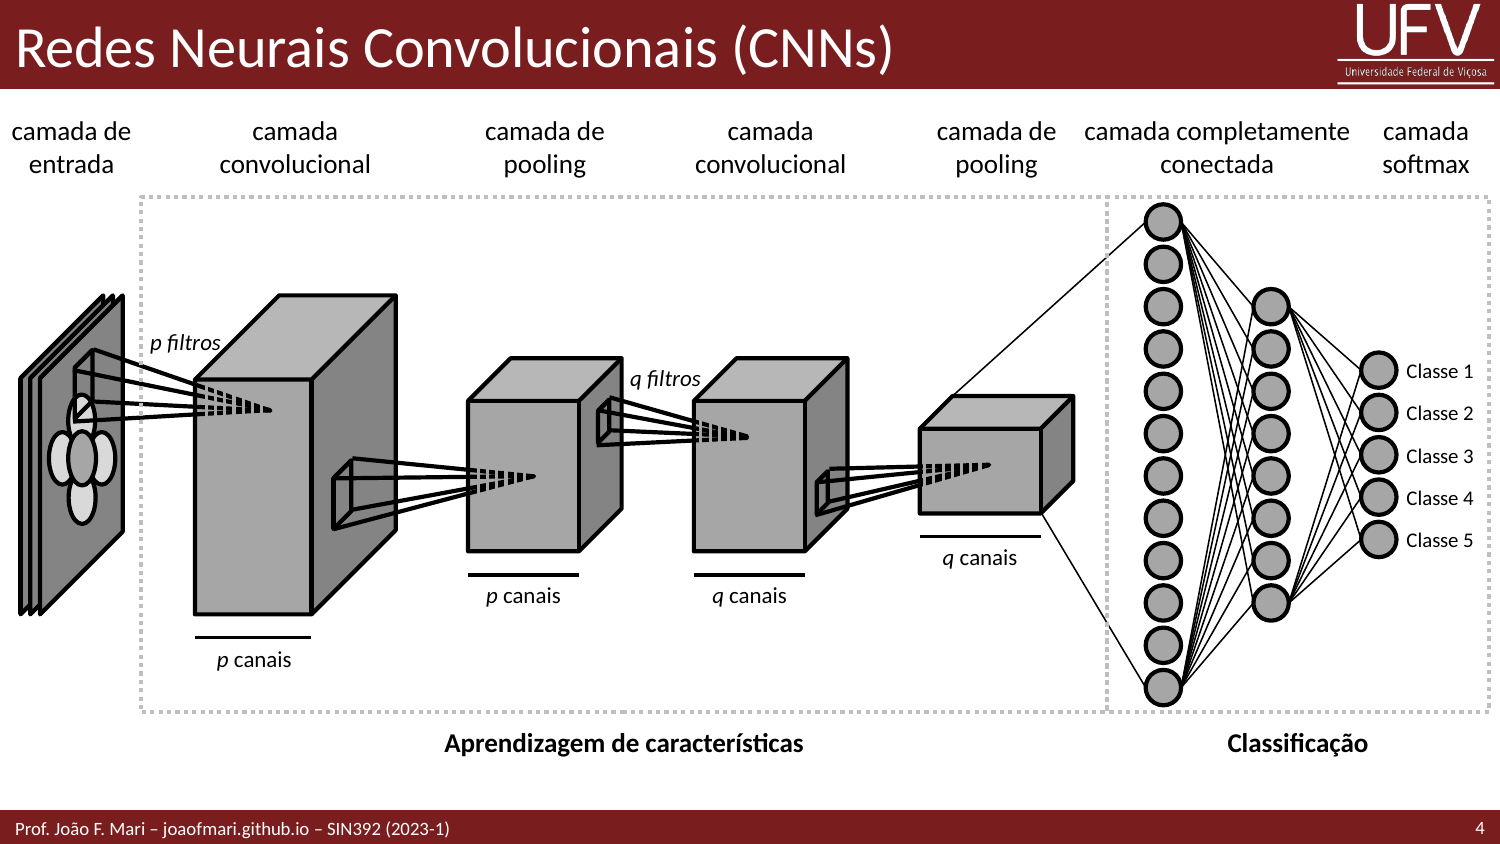

# Redes Neurais Convolucionais (CNNs)

camada de entrada
camada convolucional
camada de pooling
camada convolucional
camada de pooling
camada completamente conectada
camada softmax

p filtros

Classe 1
Classe 2
Classe 3
Classe 4
Classe 5
q filtros

q canais
p canais
q canais
p canais
Aprendizagem de características
Classificação
4
Prof. João F. Mari – joaofmari.github.io – SIN392 (2023-1)